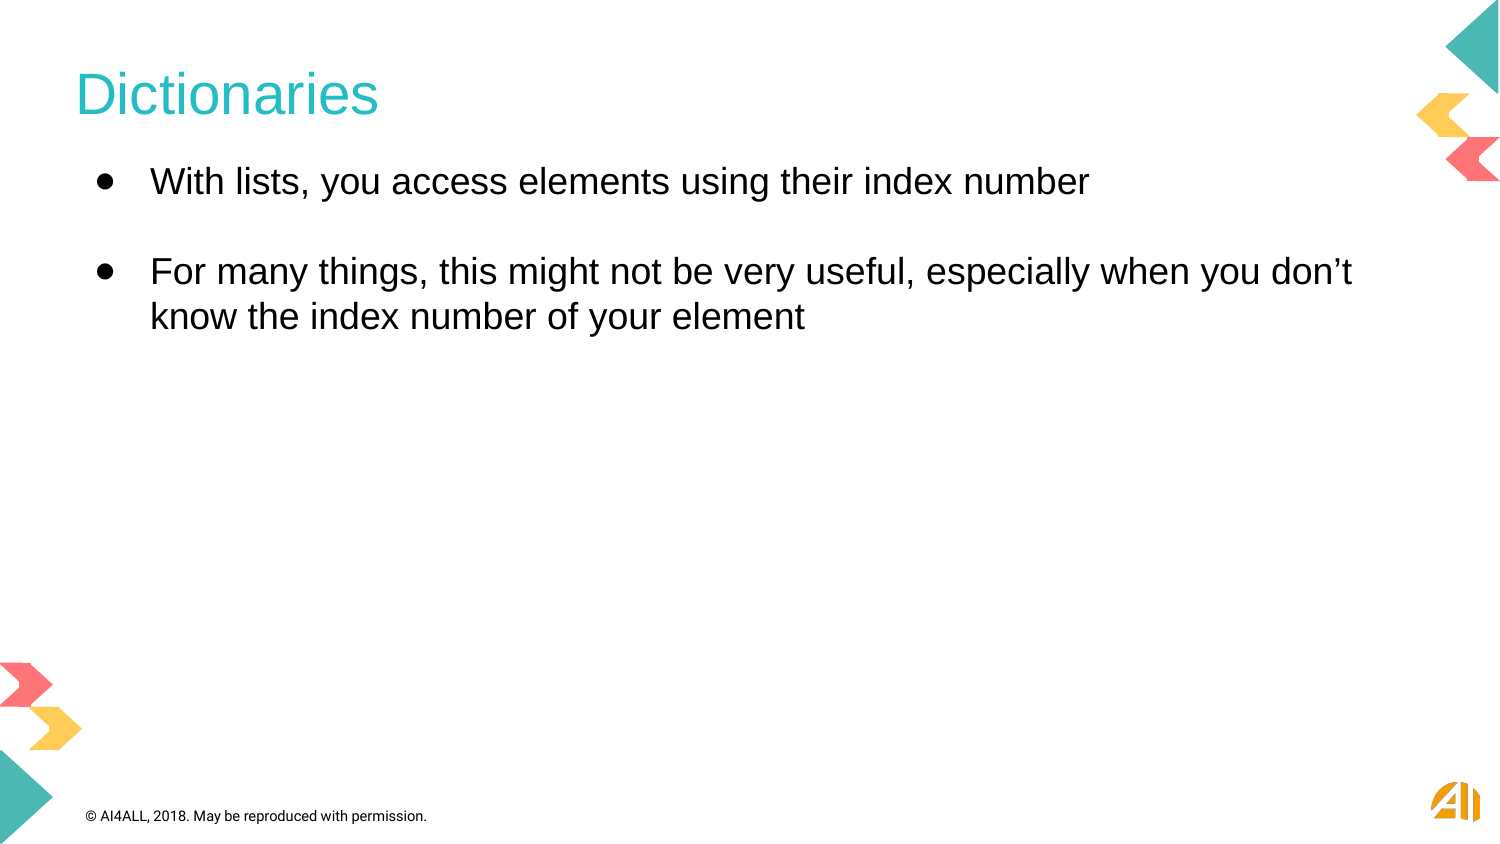

# Dictionaries
With lists, you access elements using their index number

For many things, this might not be very useful, especially when you don’t know the index number of your element